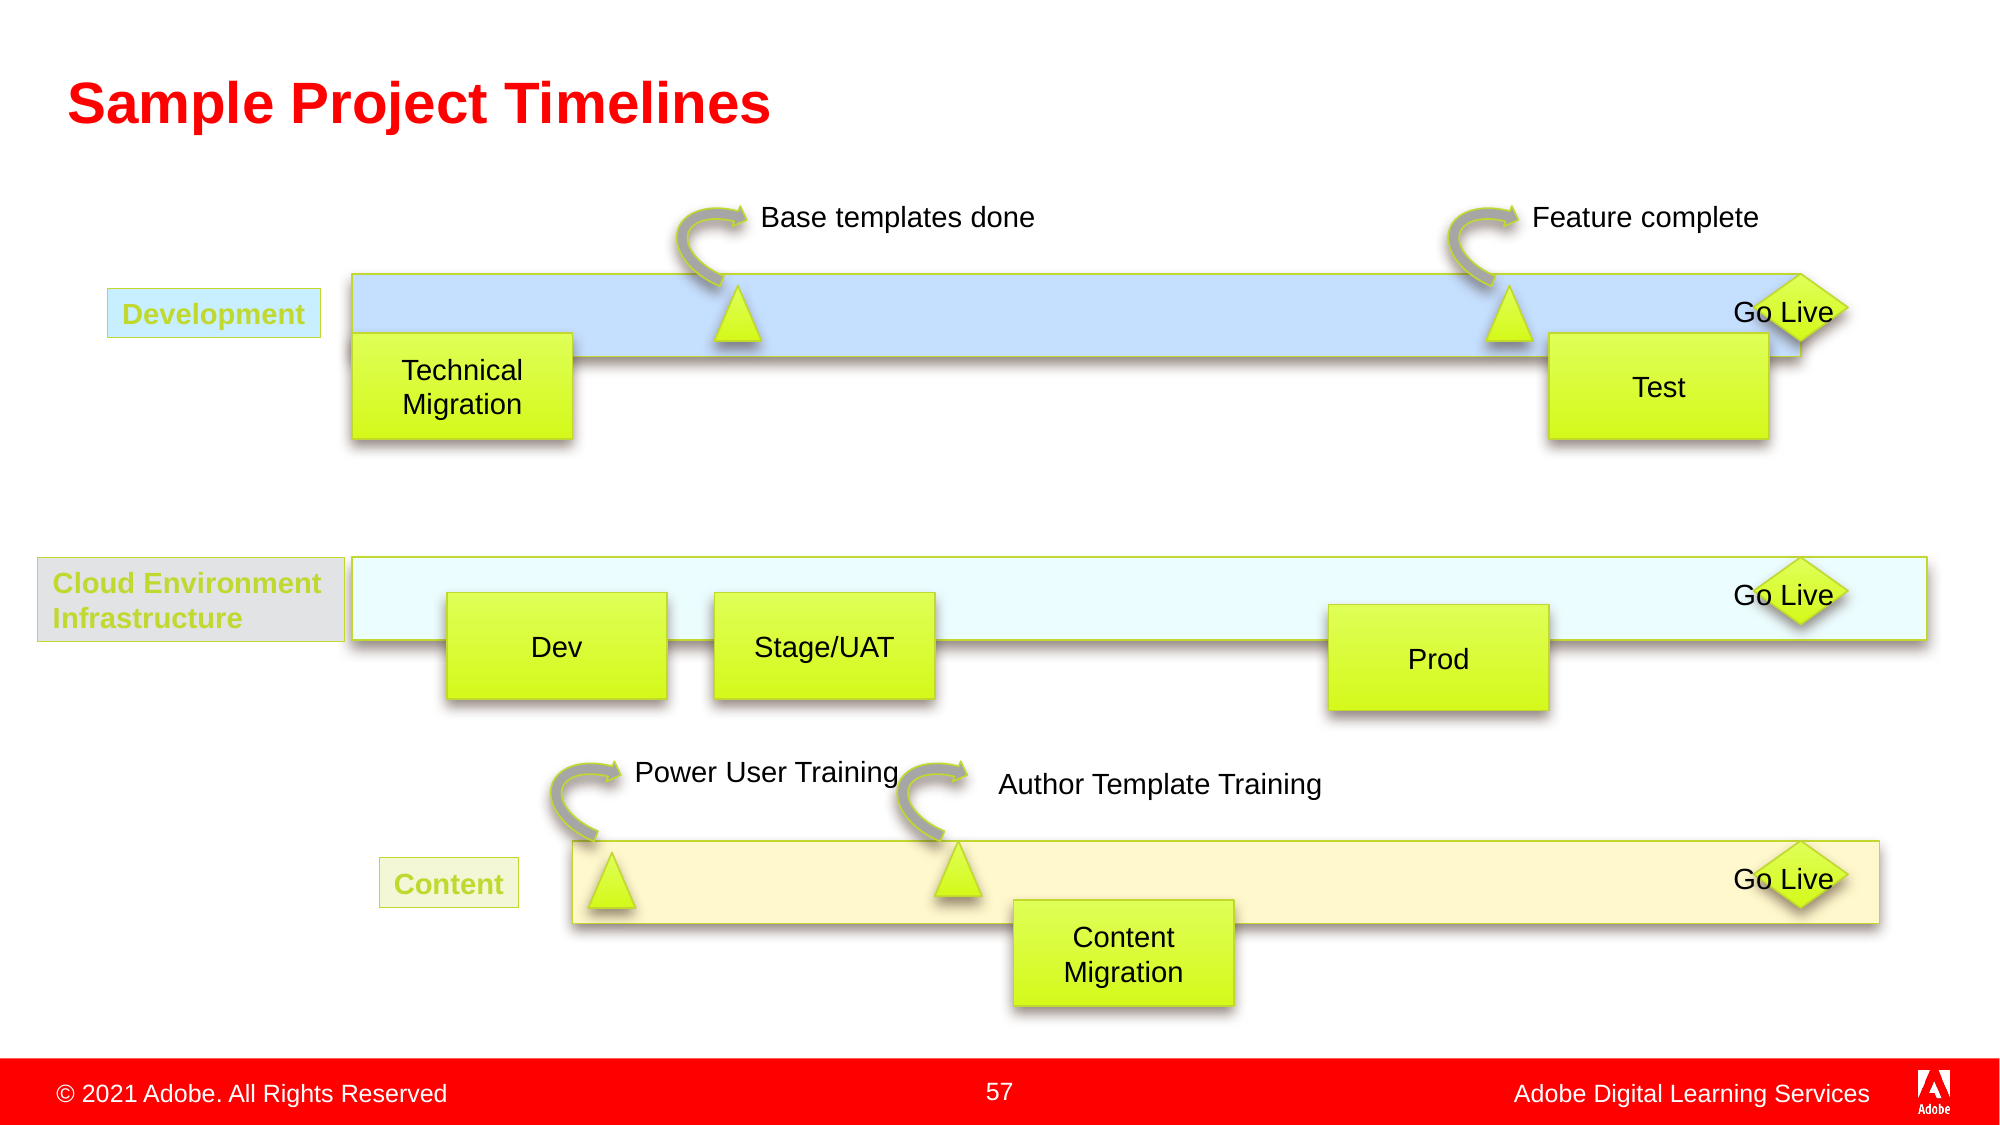

# Sample Project Timelines

Base templates done
Feature complete

Go Live

Development
Technical Migration
Test
Cloud Environment
Infrastructure

Go Live
Dev
Stage/UAT
Prod

Power User Training
Author Template Training

Go Live

Content
Content Migration